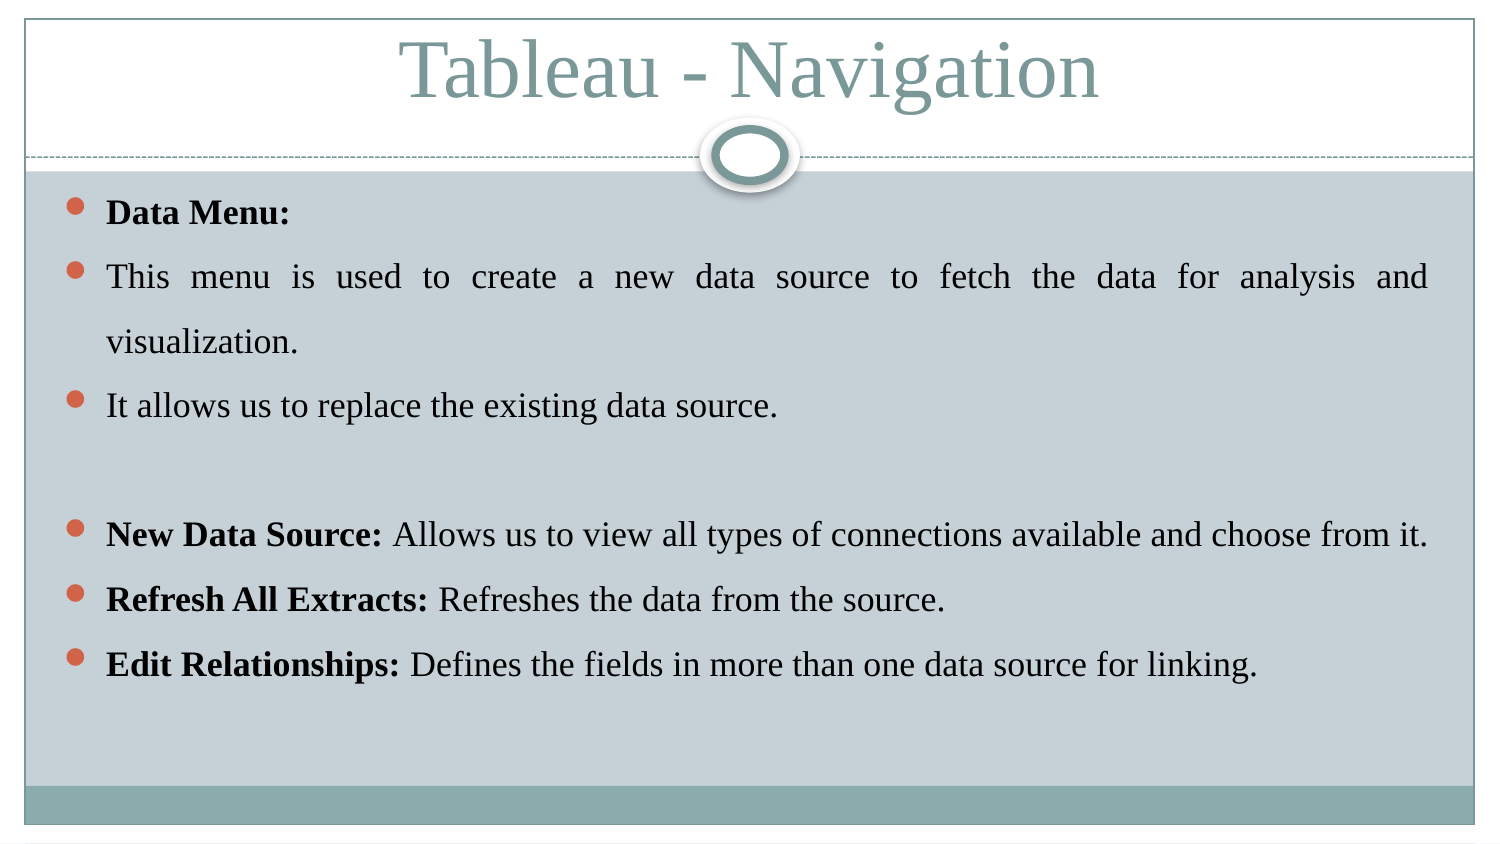

# Tableau - Navigation
Data Menu:
This menu is used to create a new data source to fetch the data for analysis and visualization.
It allows us to replace the existing data source.

New Data Source: Allows us to view all types of connections available and choose from it.
Refresh All Extracts: Refreshes the data from the source.
Edit Relationships: Defines the fields in more than one data source for linking.